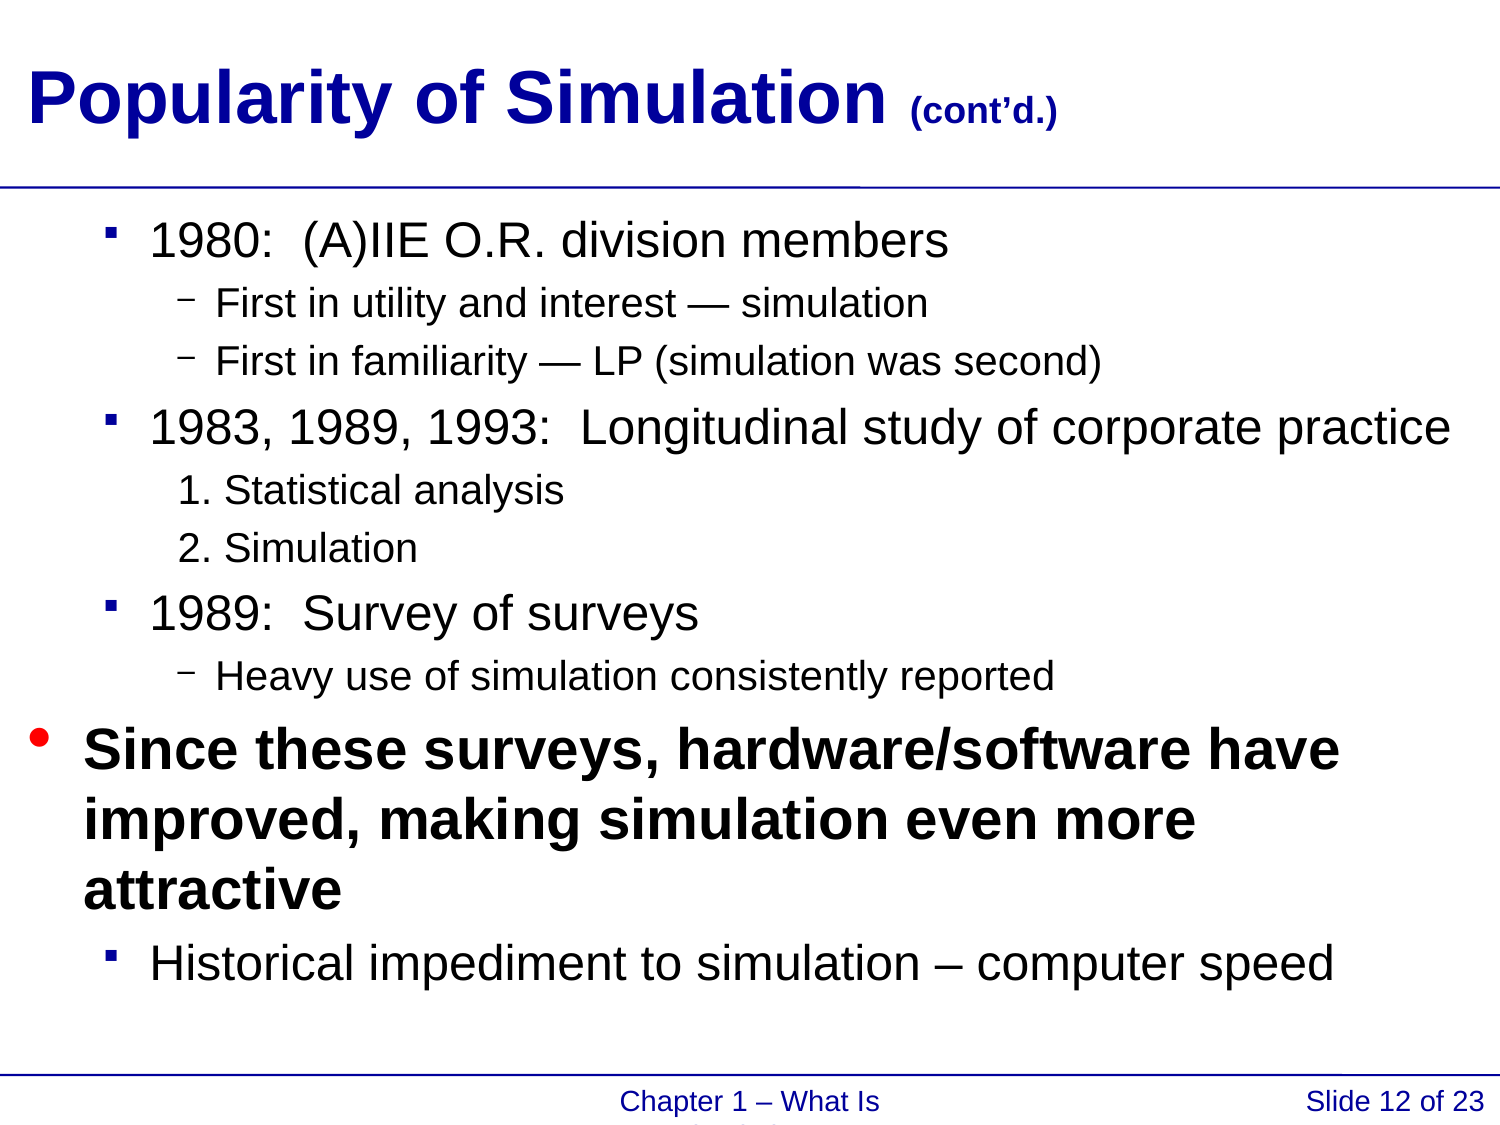

# Popularity of Simulation (cont’d.)
1980:  (A)IIE O.R. division members
First in utility and interest — simulation
First in familiarity — LP (simulation was second)
1983, 1989, 1993:  Longitudinal study of corporate practice
1. Statistical analysis
2. Simulation
1989:  Survey of surveys
Heavy use of simulation consistently reported
Since these surveys, hardware/software have improved, making simulation even more attractive
Historical impediment to simulation – computer speed

Chapter 1 – What Is Simulation?
Slide 12 of 23